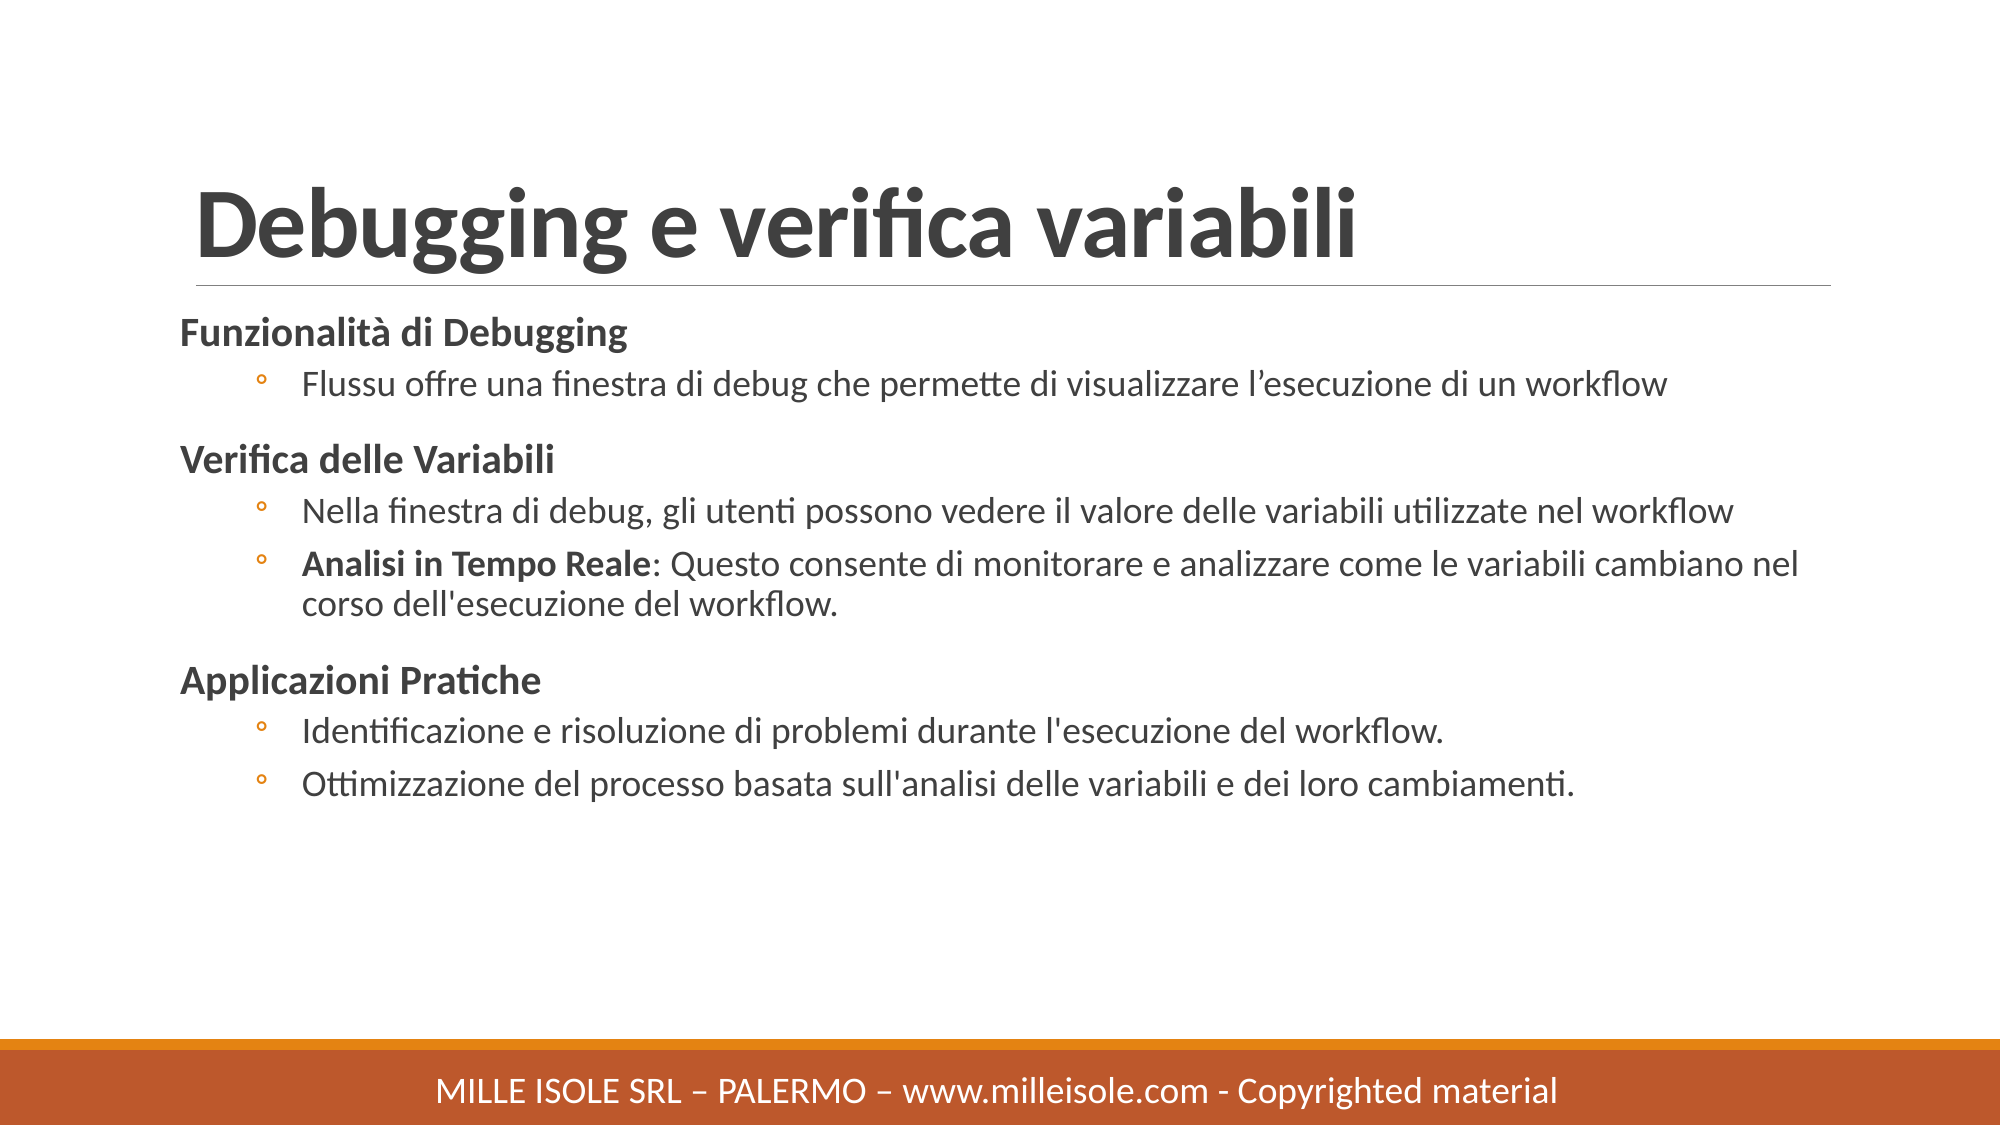

# Debugging e verifica variabili
Funzionalità di Debugging
Flussu offre una finestra di debug che permette di visualizzare l’esecuzione di un workflow
Verifica delle Variabili
Nella finestra di debug, gli utenti possono vedere il valore delle variabili utilizzate nel workflow
Analisi in Tempo Reale: Questo consente di monitorare e analizzare come le variabili cambiano nel corso dell'esecuzione del workflow.
Applicazioni Pratiche
Identificazione e risoluzione di problemi durante l'esecuzione del workflow.
Ottimizzazione del processo basata sull'analisi delle variabili e dei loro cambiamenti.